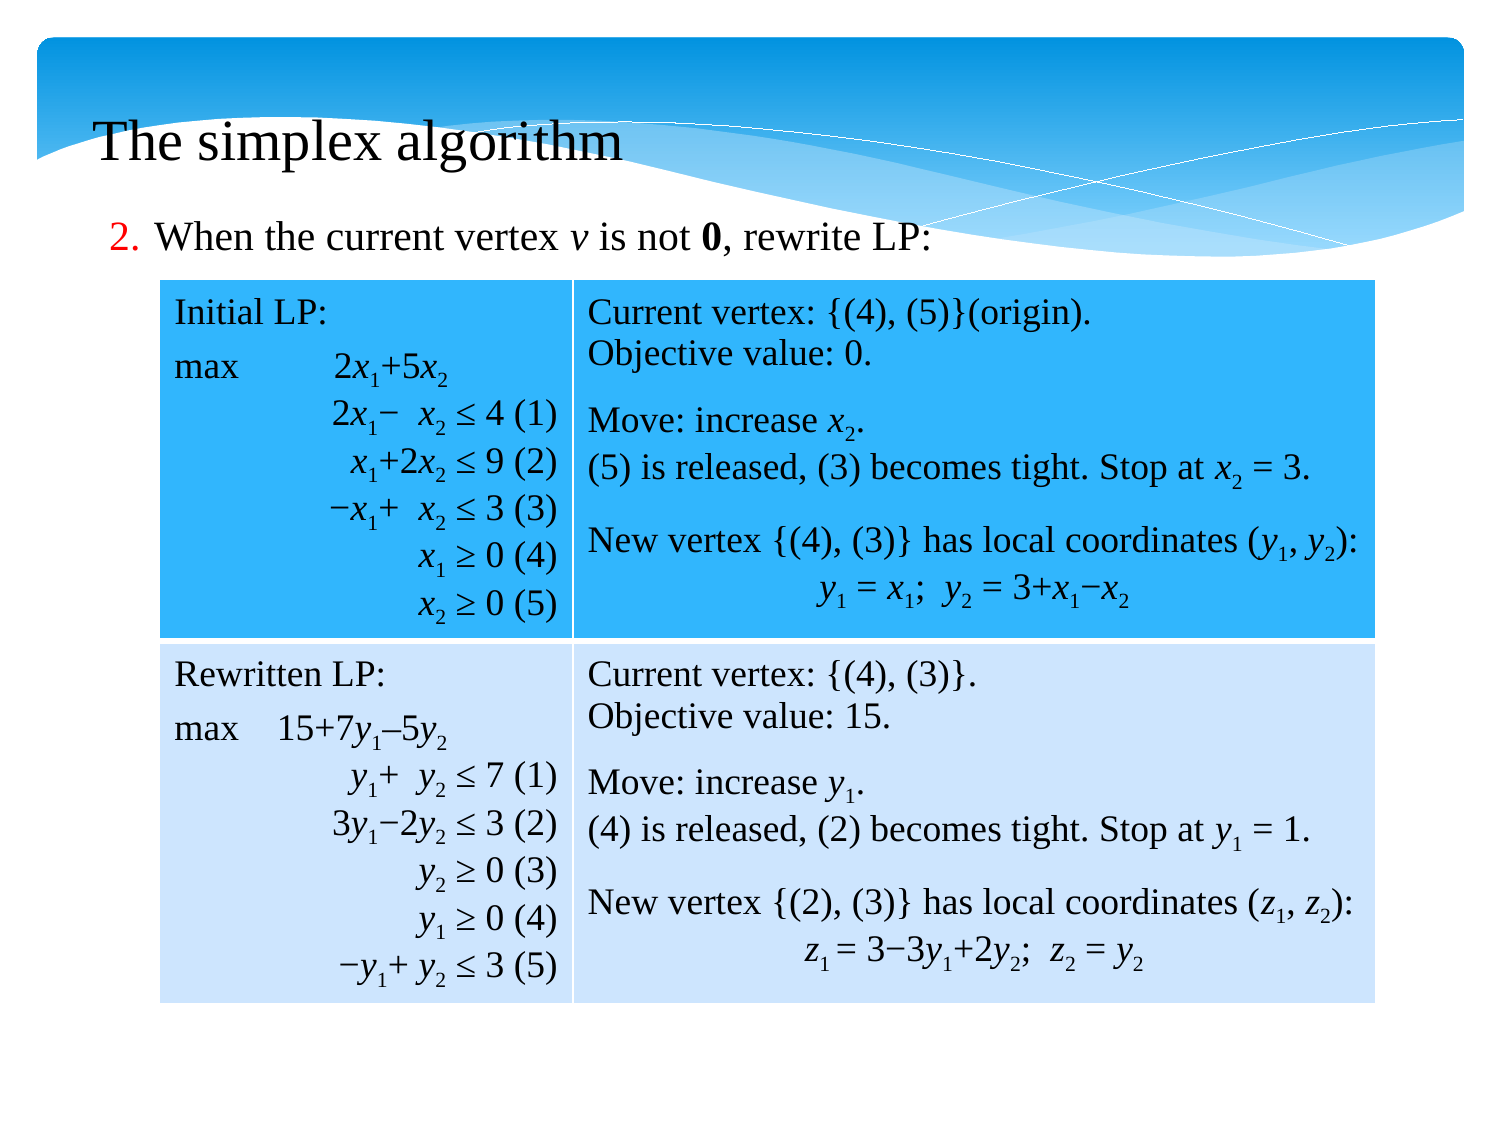

The simplex algorithm
When the current vertex v is not 0, rewrite LP:

| Initial LP: max 2x1+5x2 2x1− x2 ≤ 4 (1) x1+2x2 ≤ 9 (2) −x1+ x2 ≤ 3 (3) x1 ≥ 0 (4) x2 ≥ 0 (5) | Current vertex: {(4), (5)}(origin). Objective value: 0. Move: increase x2. (5) is released, (3) becomes tight. Stop at x2 = 3. New vertex {(4), (3)} has local coordinates (y1, y2): y1 = x1; y2 = 3+x1−x2 |
| --- | --- |
| Rewritten LP: max 15+7y1–5y2 y1+ y2 ≤ 7 (1) 3y1−2y2 ≤ 3 (2) y2 ≥ 0 (3) y1 ≥ 0 (4) −y1+ y2 ≤ 3 (5) | Current vertex: {(4), (3)}. Objective value: 15. Move: increase y1. (4) is released, (2) becomes tight. Stop at y1 = 1. New vertex {(2), (3)} has local coordinates (z1, z2): z1 = 3−3y1+2y2; z2 = y2 |